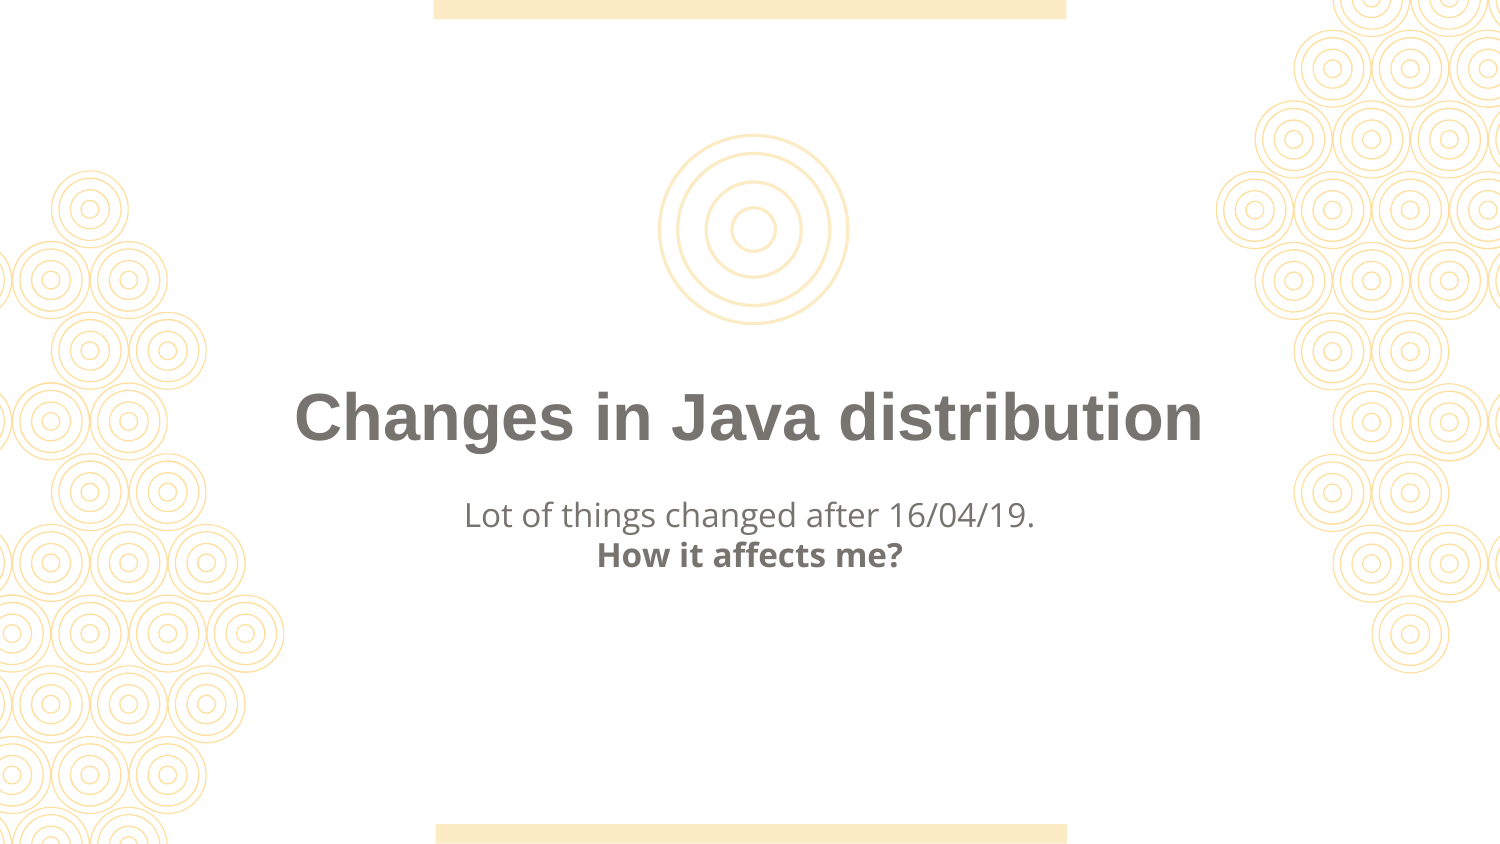

# Changes in Java distribution
Lot of things changed after 16/04/19.
How it affects me?